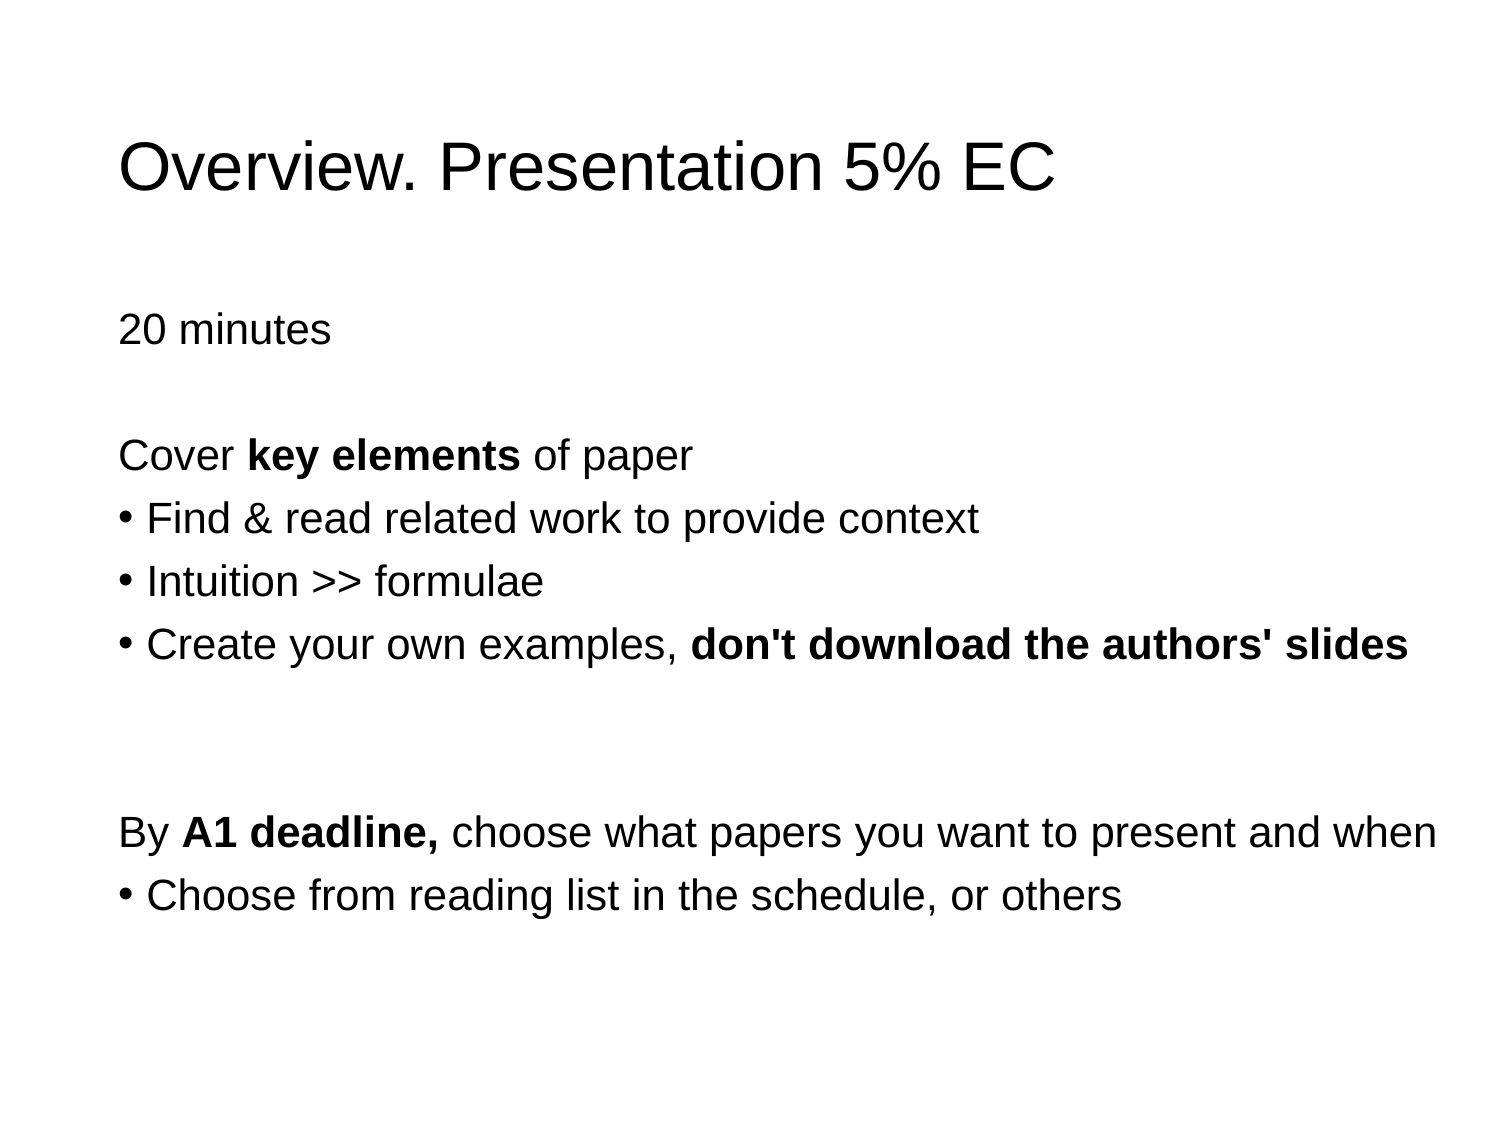

# Overview. Presentation 5% EC
20 minutes

Cover key elements of paper
Find & read related work to provide context
Intuition >> formulae
Create your own examples, don't download the authors' slides

By A1 deadline, choose what papers you want to present and when
Choose from reading list in the schedule, or others